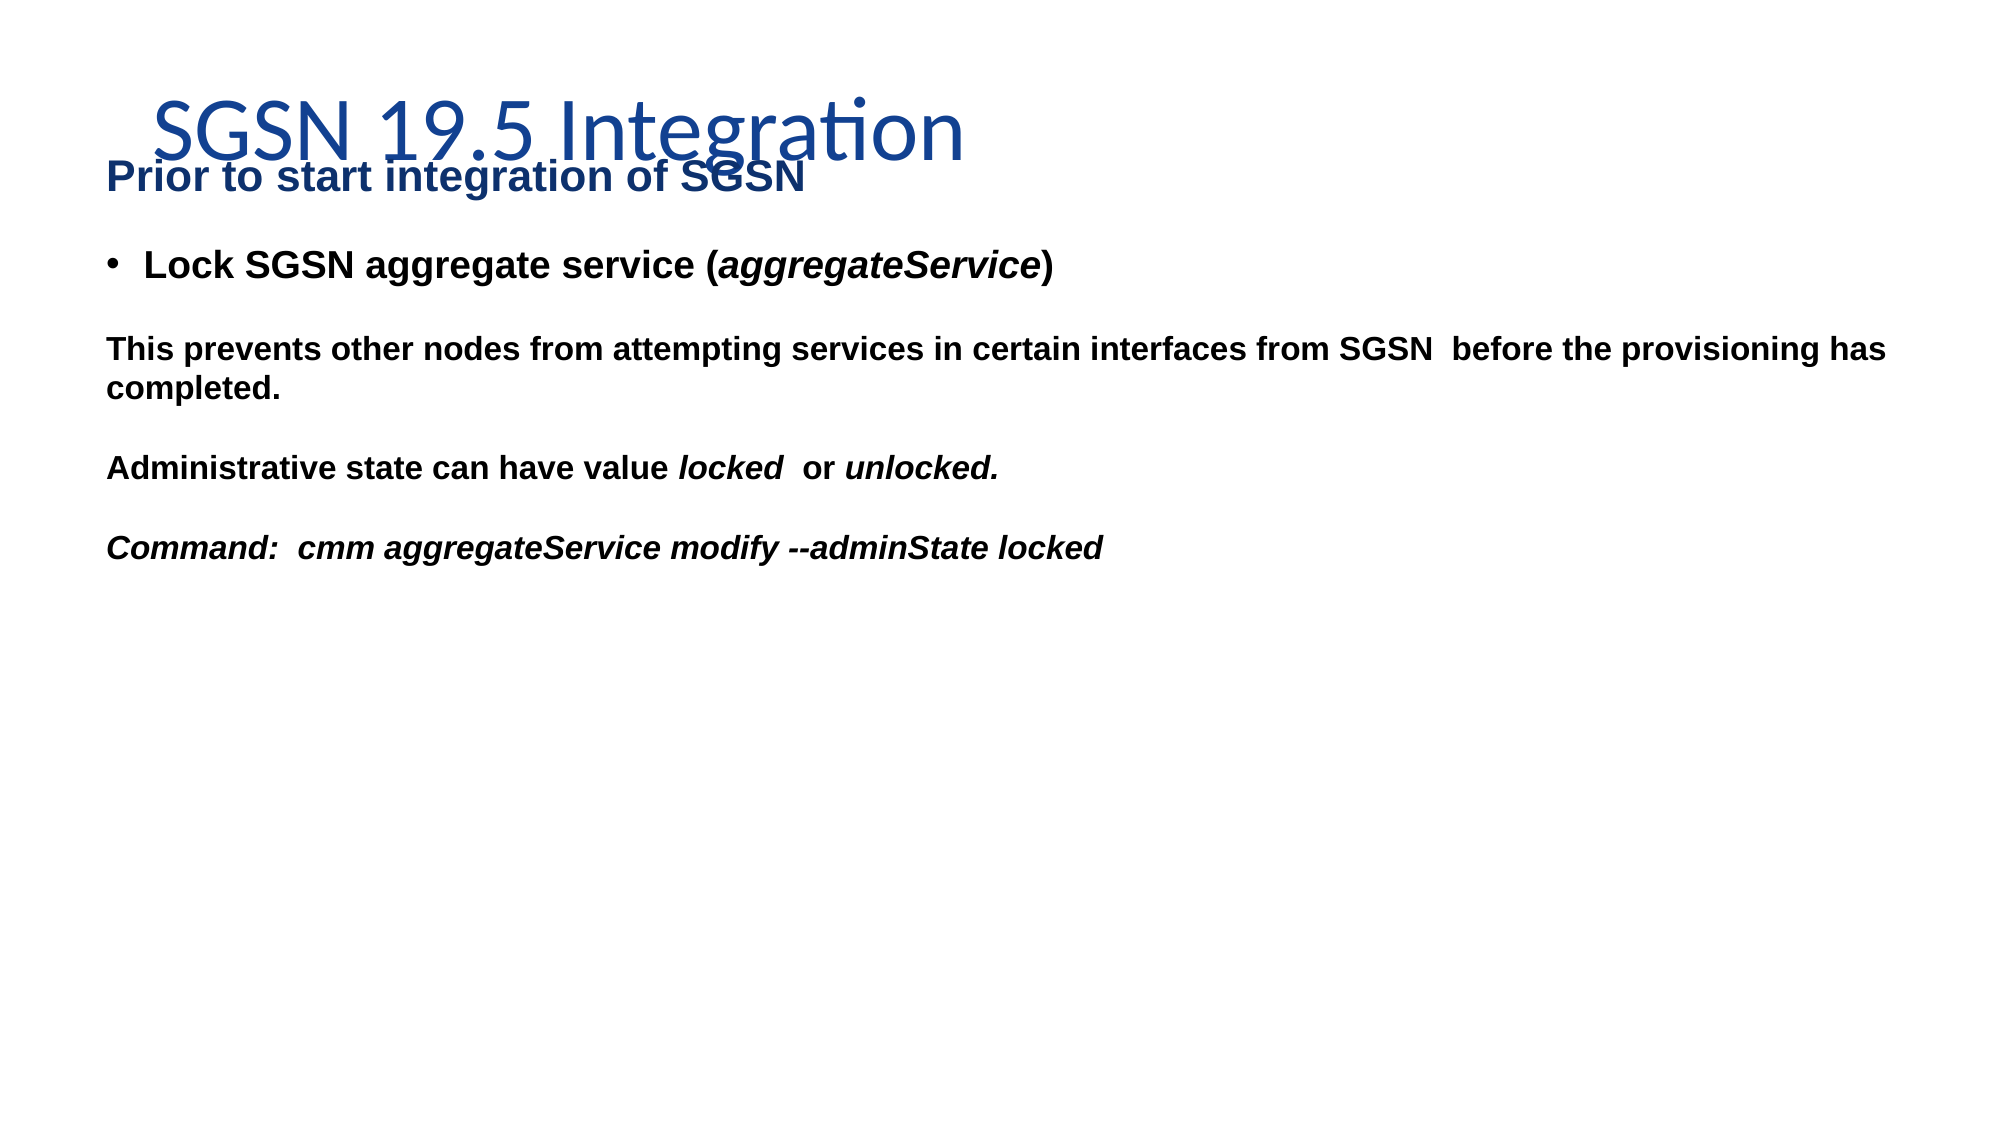

# SGSN 19.5 Integration
Prior to start integration of SGSN

Lock SGSN aggregate service (aggregateService)

This prevents other nodes from attempting services in certain interfaces from SGSN  before the provisioning has completed.

Administrative state can have value locked  or unlocked.

Command:  cmm aggregateService modify --adminState locked